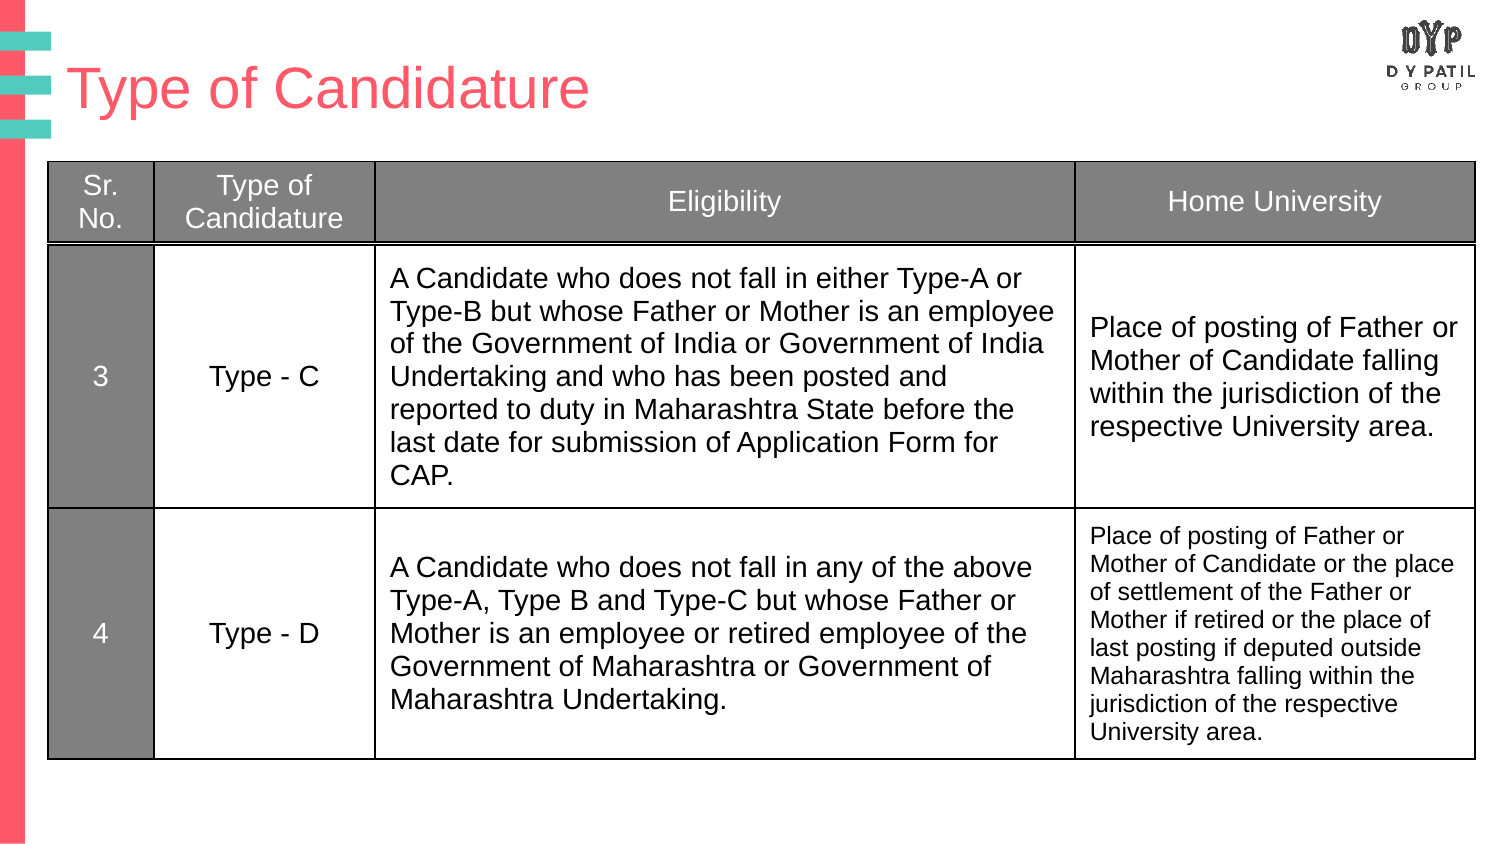

Type of Candidature
| Sr. No. | Type of Candidature | Eligibility | Home University |
| --- | --- | --- | --- |
| 3 | Type - C | A Candidate who does not fall in either Type-A or Type-B but whose Father or Mother is an employee of the Government of India or Government of India Undertaking and who has been posted and reported to duty in Maharashtra State before the last date for submission of Application Form for CAP. | Place of posting of Father or Mother of Candidate falling within the jurisdiction of the respective University area. |
| --- | --- | --- | --- |
| 4 | Type - D | A Candidate who does not fall in any of the above Type-A, Type B and Type-C but whose Father or Mother is an employee or retired employee of the Government of Maharashtra or Government of Maharashtra Undertaking. | Place of posting of Father or Mother of Candidate or the place of settlement of the Father or Mother if retired or the place of last posting if deputed outside Maharashtra falling within the jurisdiction of the respective University area. |
| --- | --- | --- | --- |